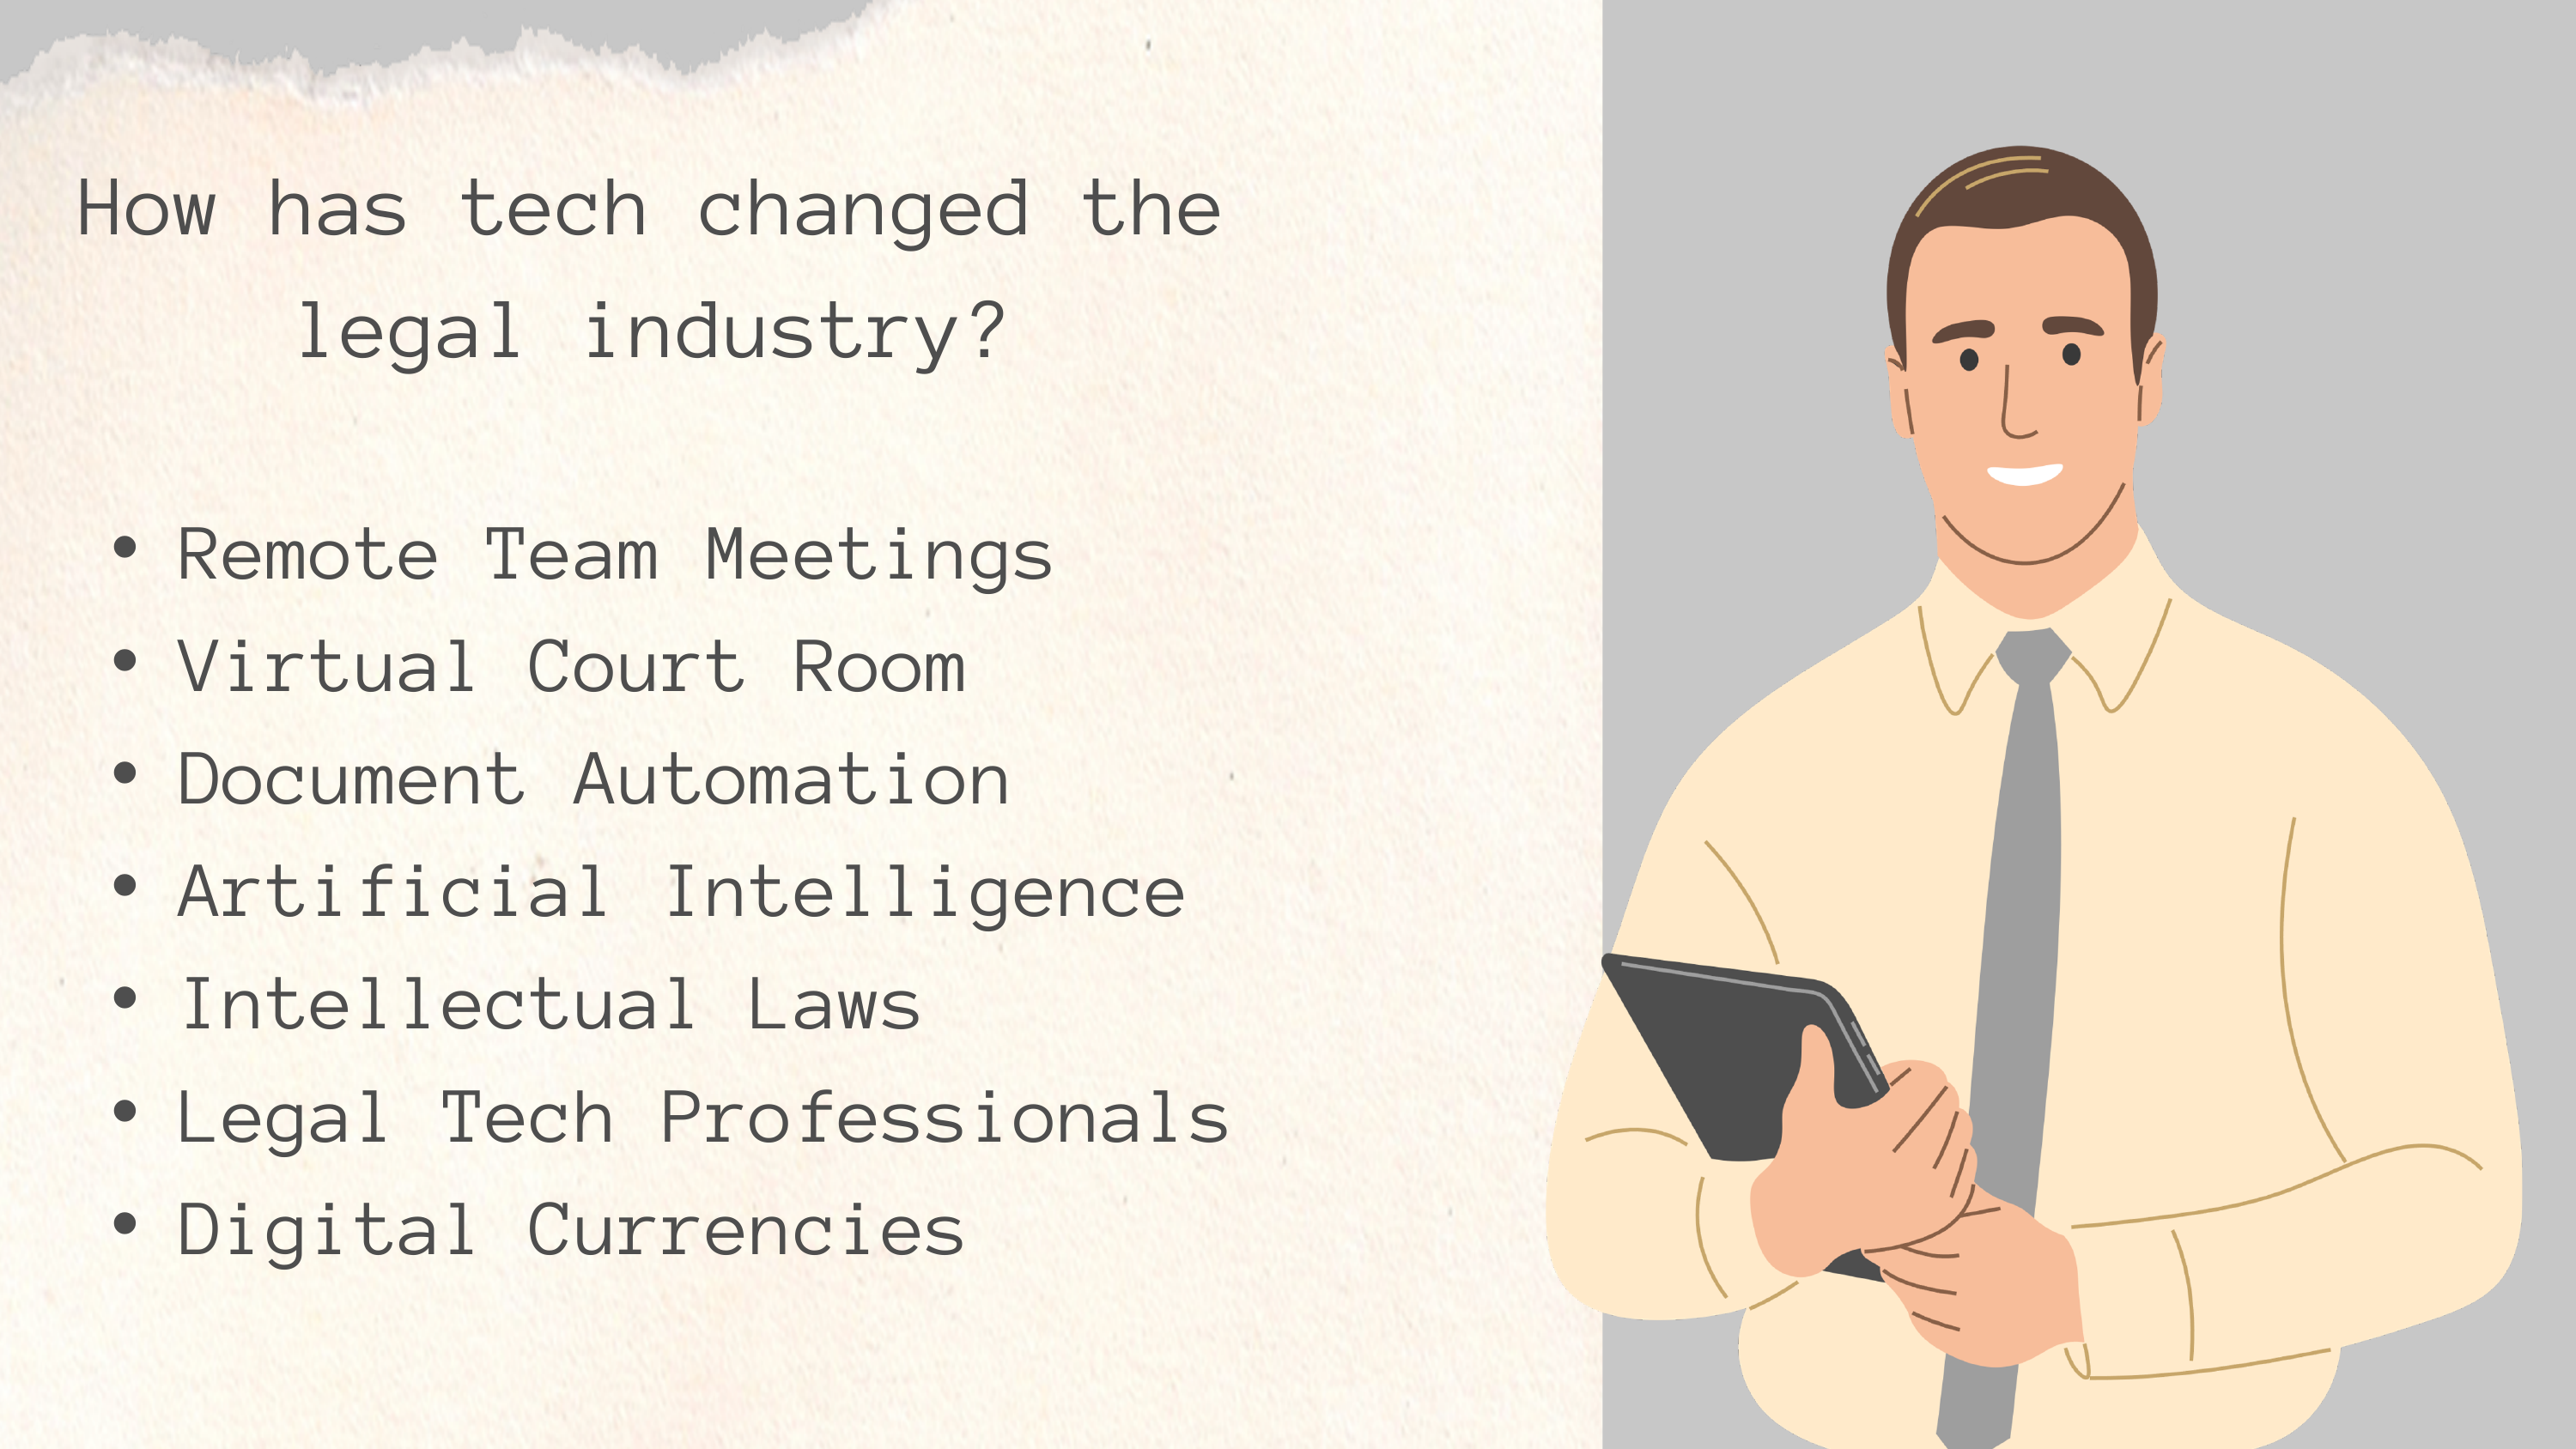

How has tech changed the legal industry?

Remote Team Meetings
Virtual Court Room
Document Automation
Artificial Intelligence
Intellectual Laws
Legal Tech Professionals
Digital Currencies